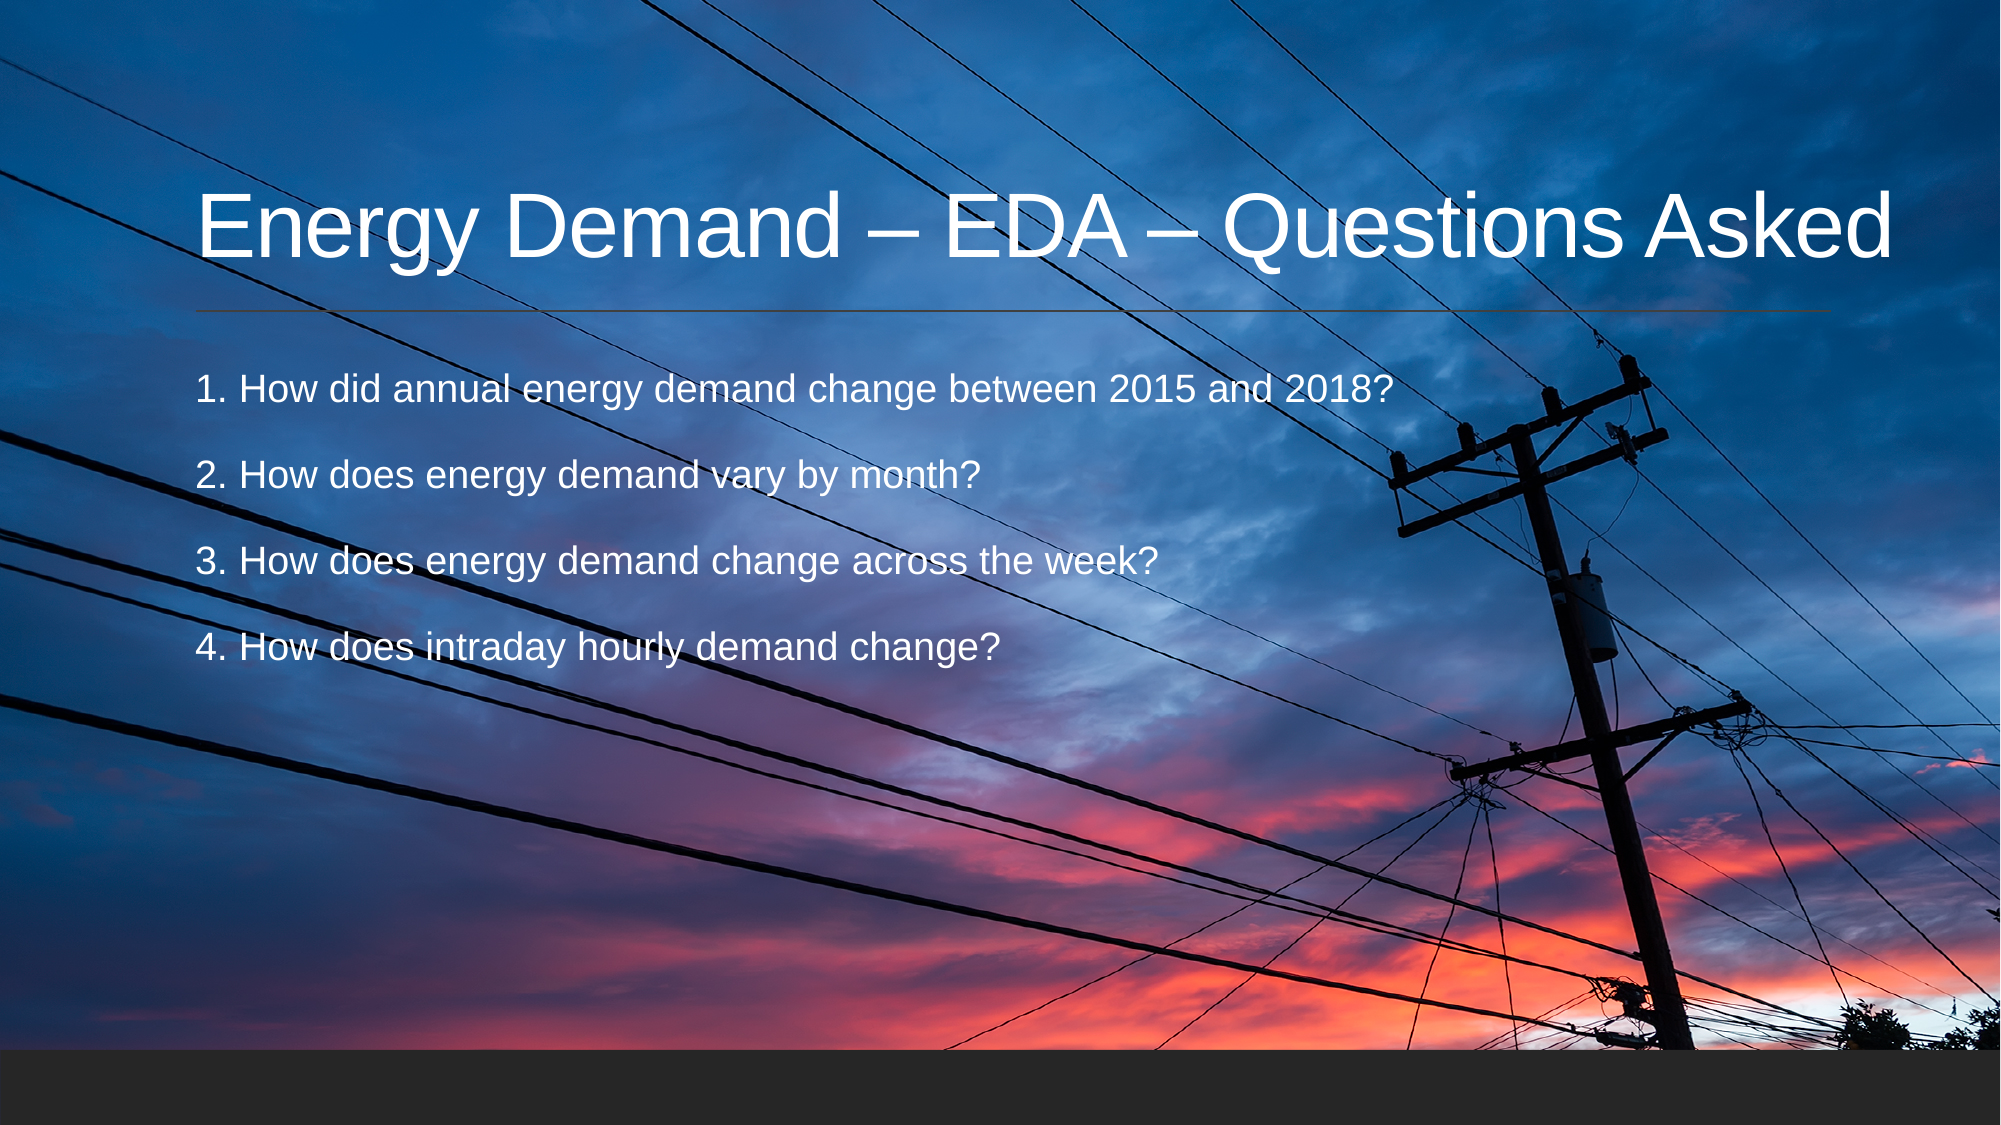

# Energy Demand – EDA – Questions Asked
1. How did annual energy demand change between 2015 and 2018?
2. How does energy demand vary by month?
3. How does energy demand change across the week?
4. How does intraday hourly demand change?